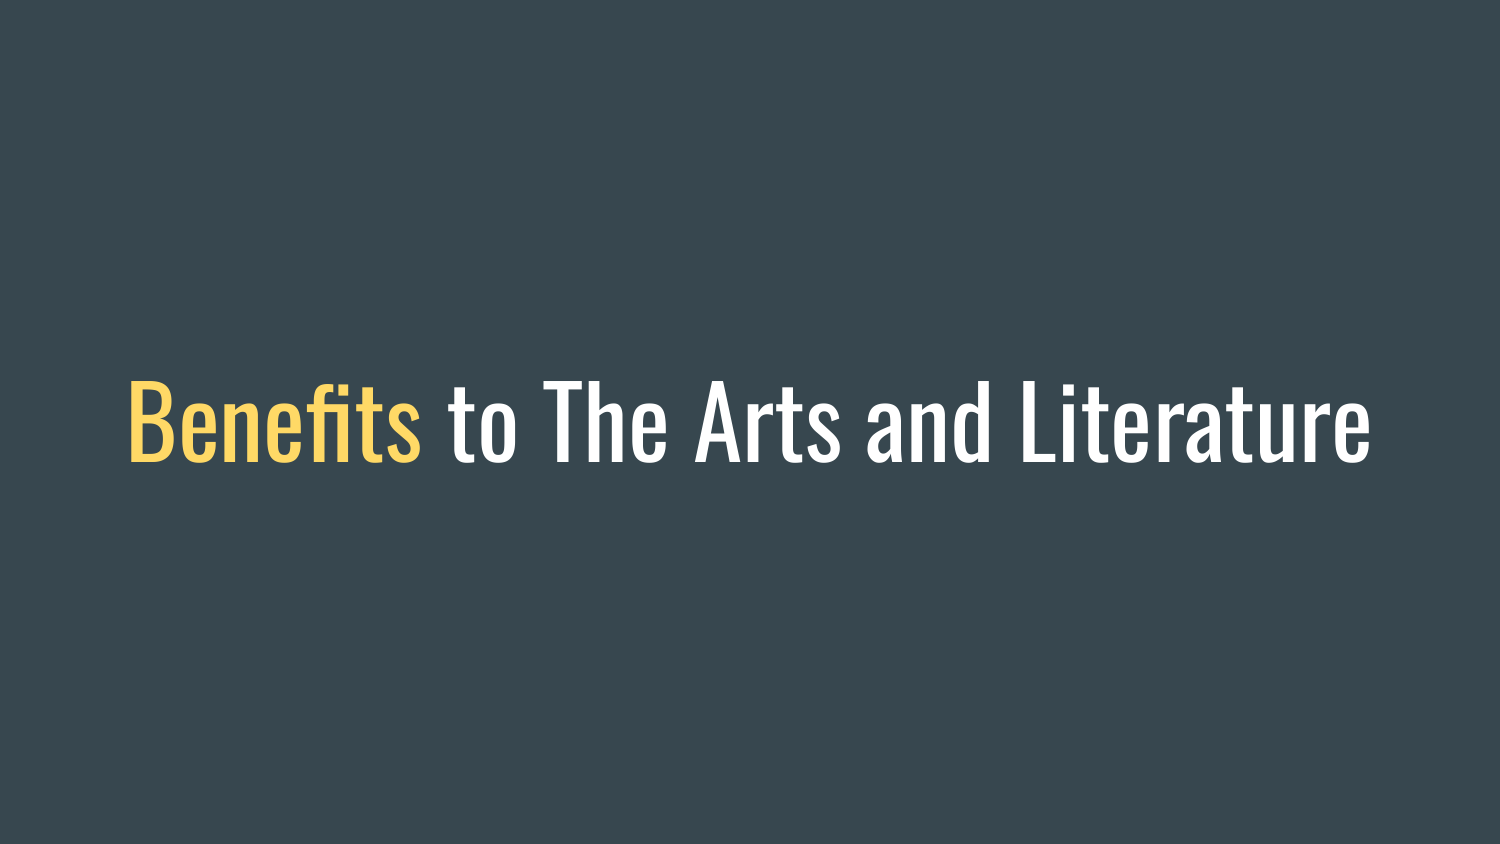

# Benefits to The Arts and Literature